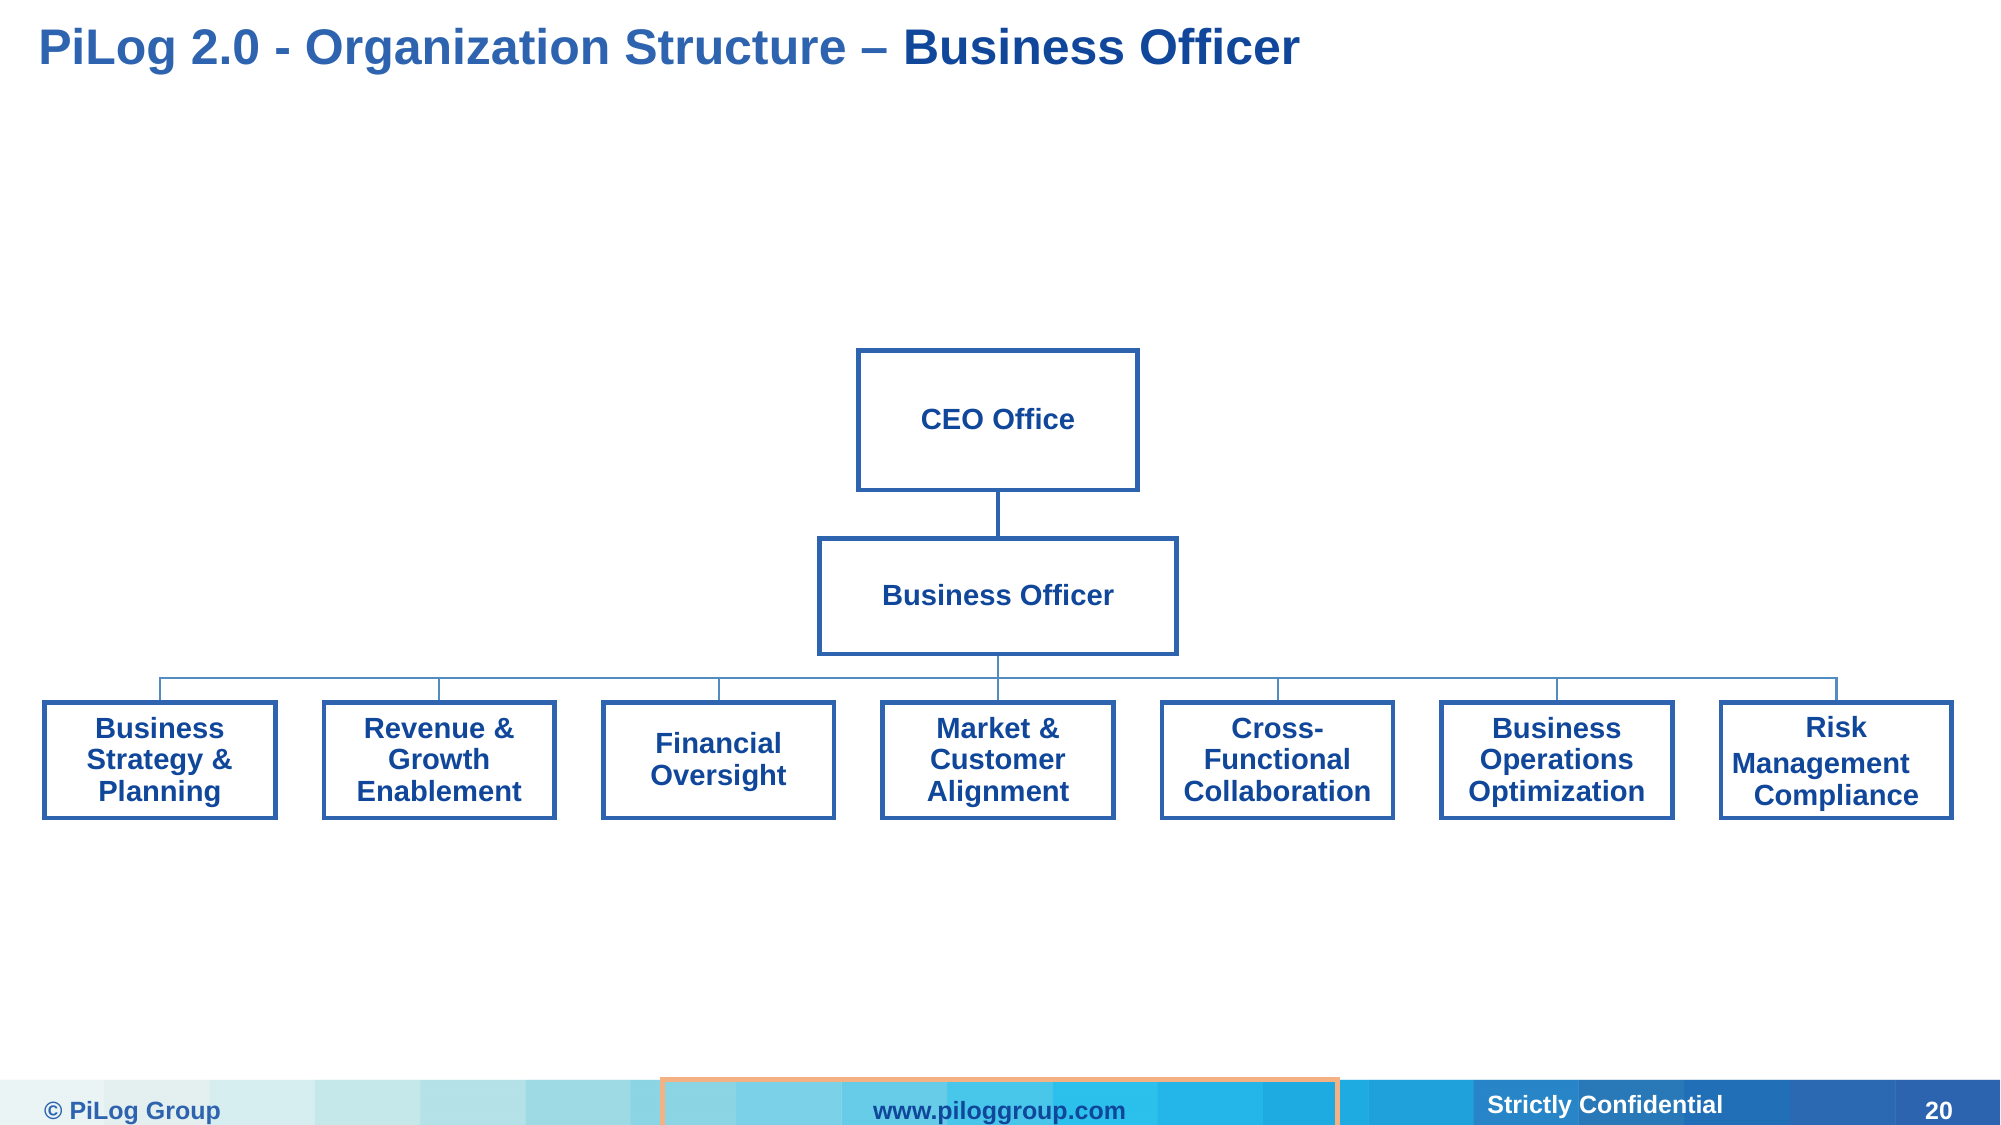

PiLog 2.0 - Organization Structure – Business Officer

CEO Office
Business Officer
Business Strategy & Planning
Revenue & Growth Enablement
Financial Oversight
Market & Customer Alignment
Cross-Functional Collaboration
Business Operations Optimization
Risk Management & Compliance

© PiLog Group
www.piloggroup.com
20
Strictly Confidential